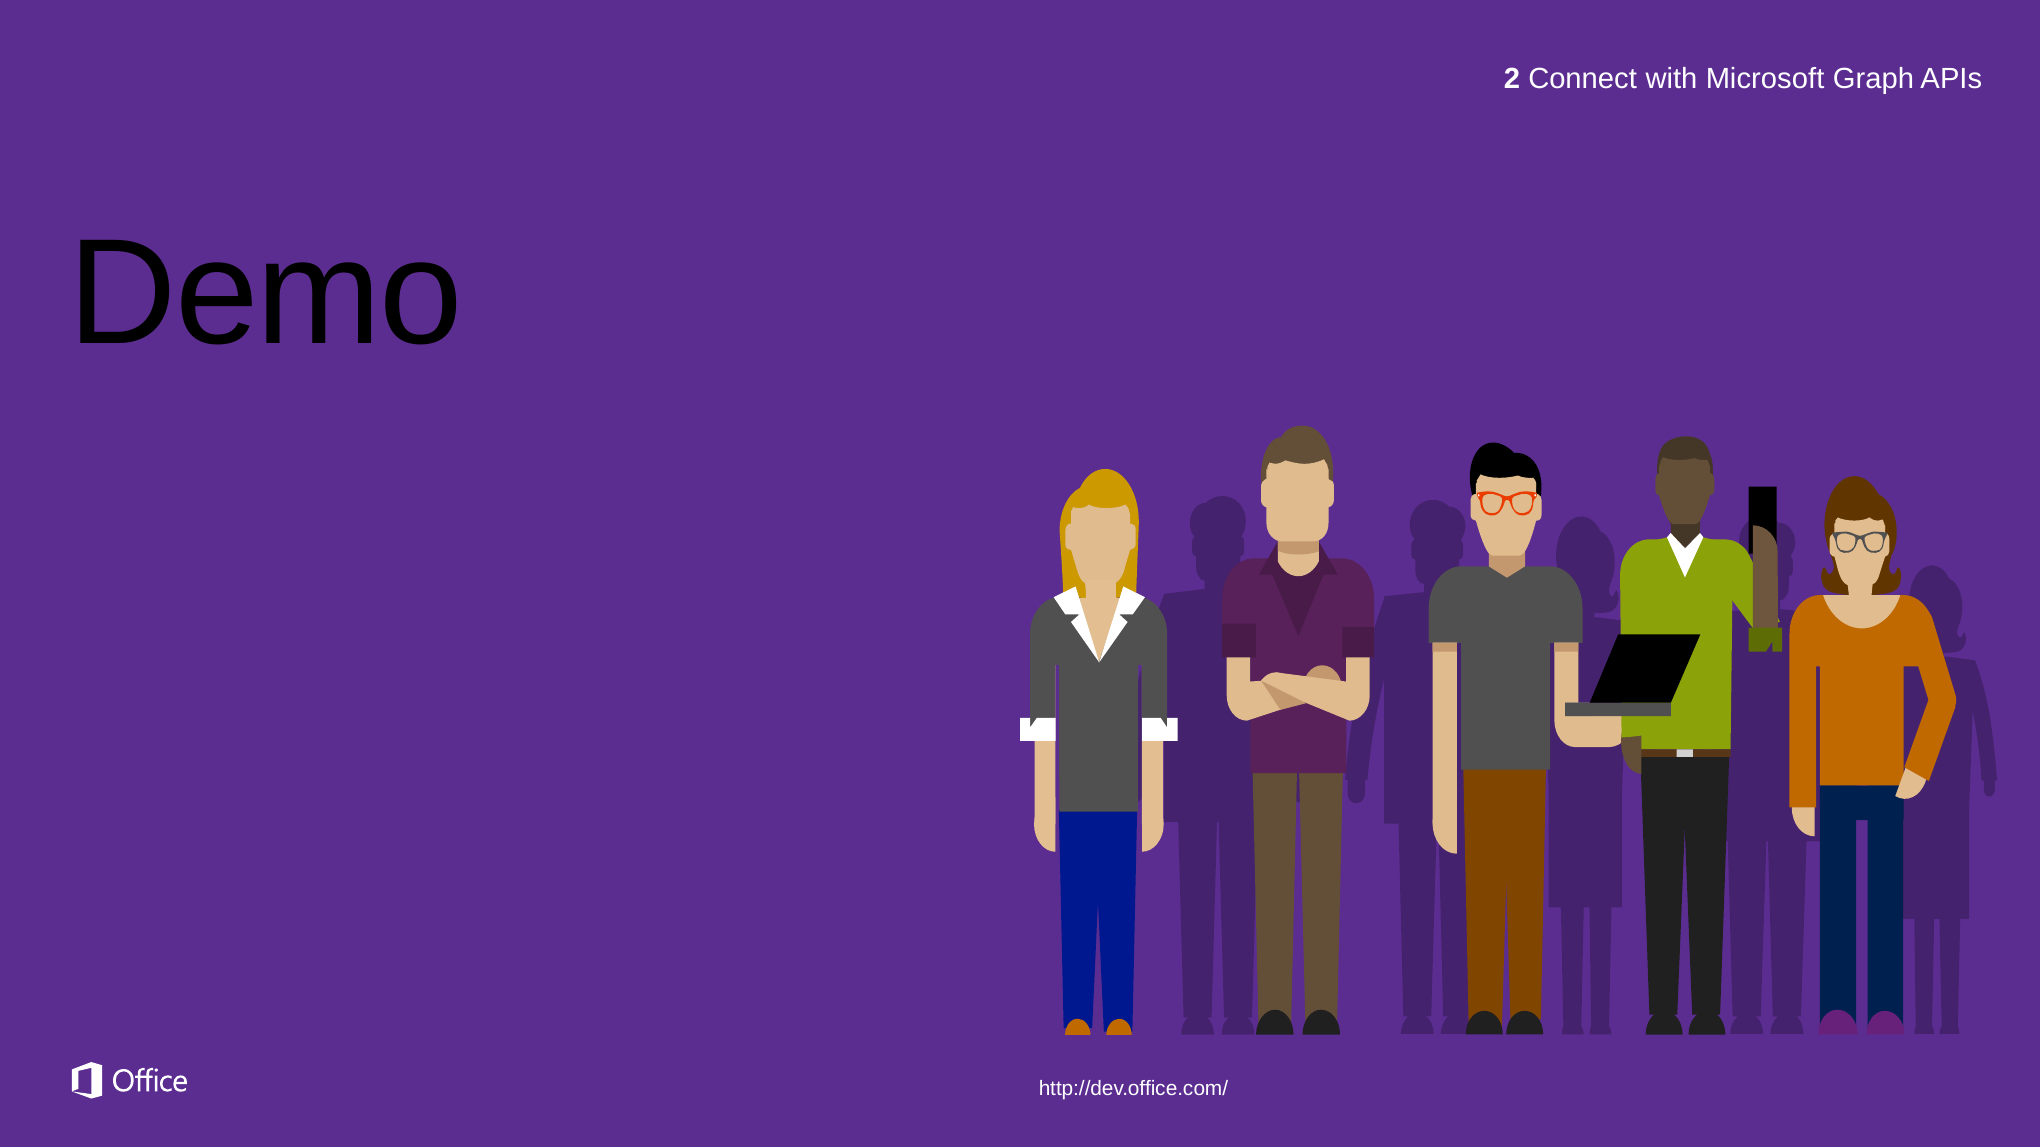

2 Connect with Microsoft Graph APIs
# Demo